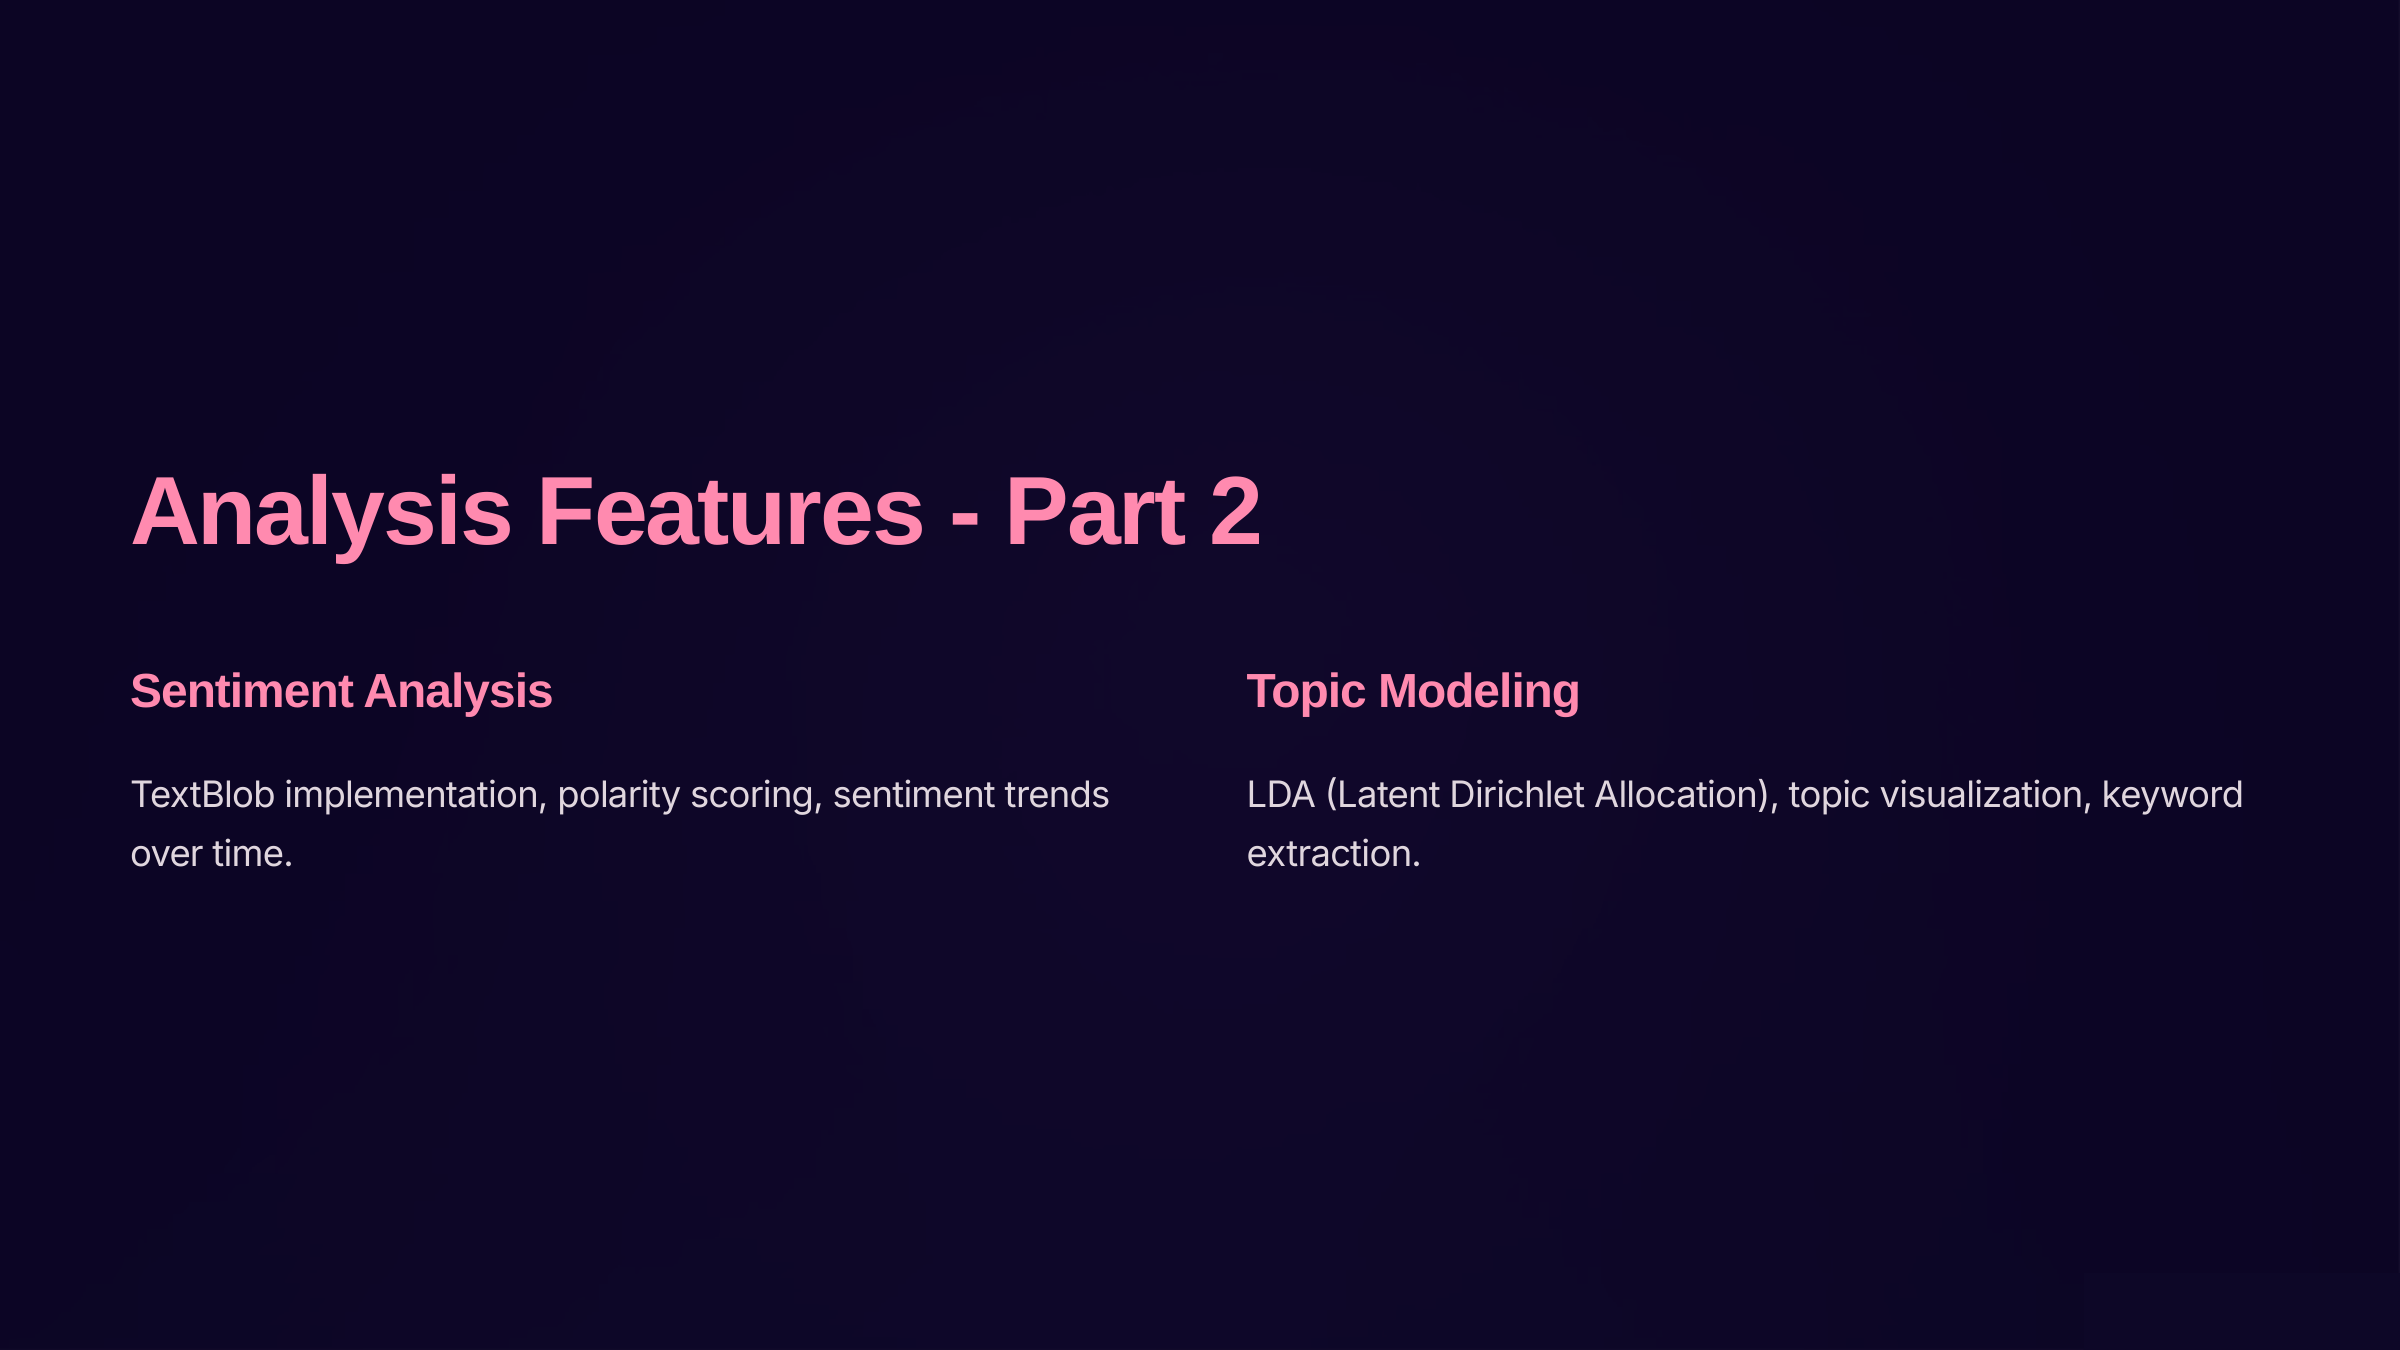

Analysis Features - Part 2
Sentiment Analysis
Topic Modeling
TextBlob implementation, polarity scoring, sentiment trends over time.
LDA (Latent Dirichlet Allocation), topic visualization, keyword extraction.